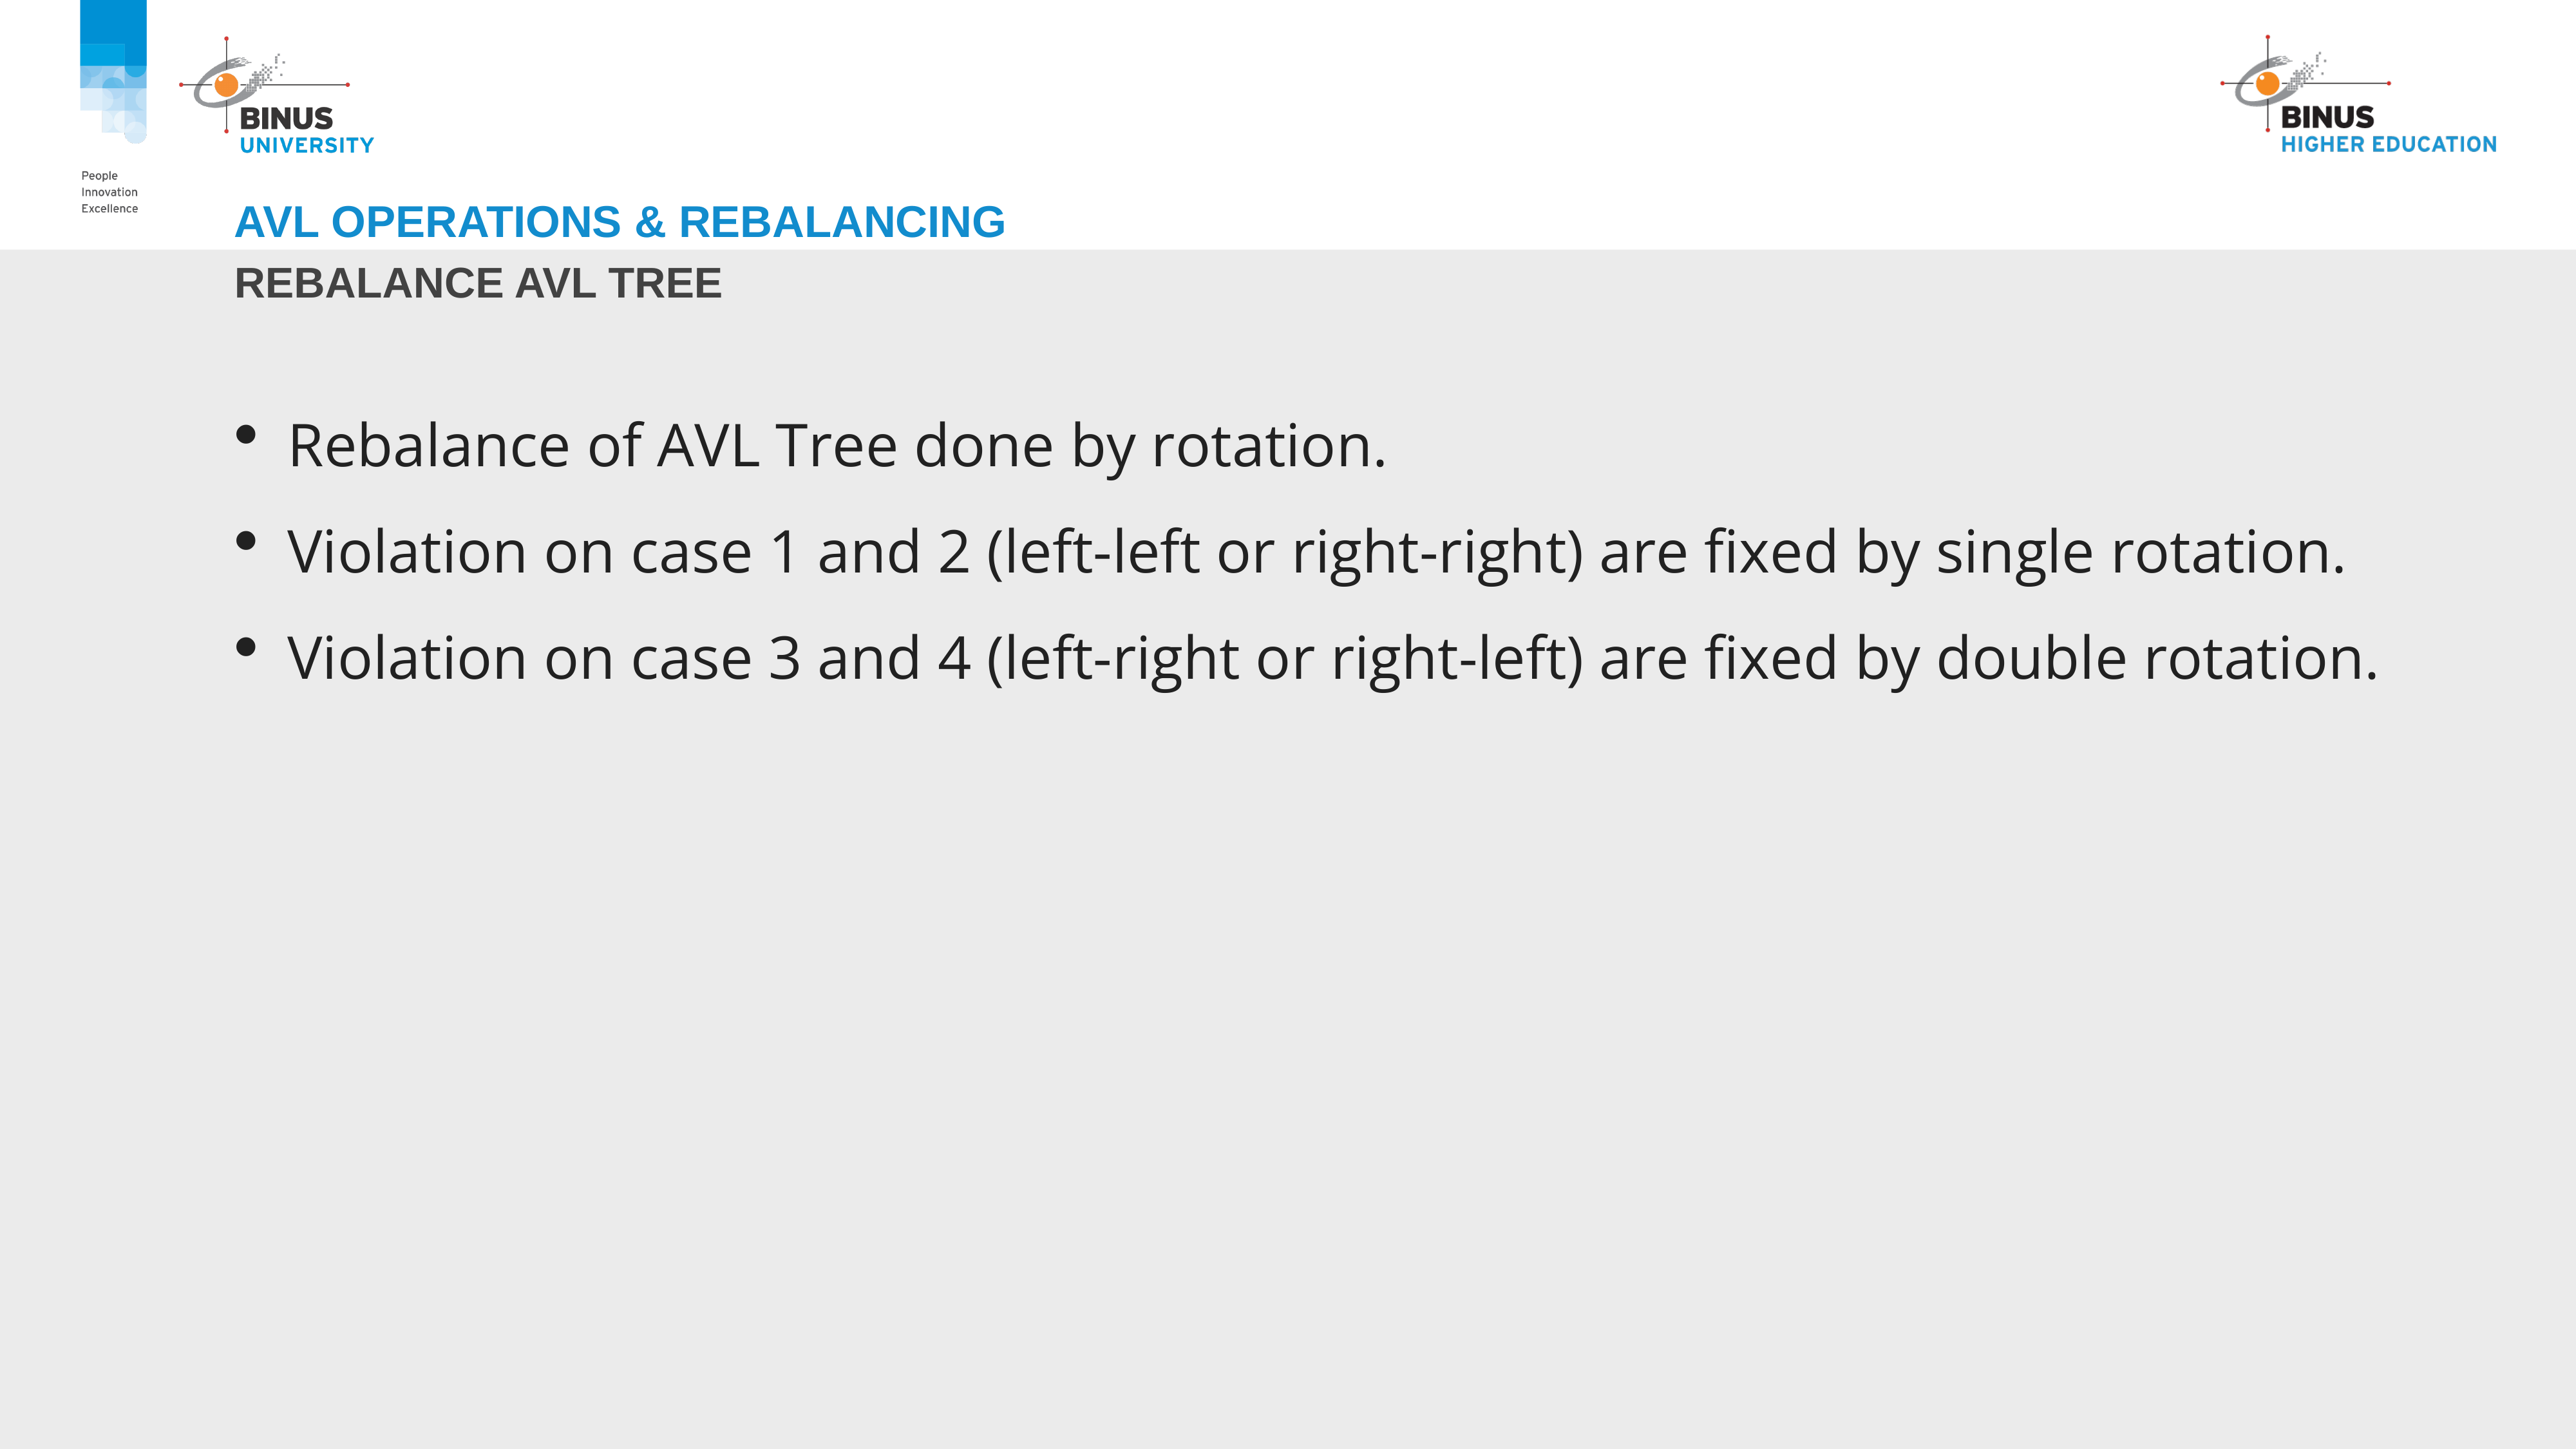

# AVL Operations & Rebalancing
Rebalance AVL Tree
Rebalance of AVL Tree done by rotation.
Violation on case 1 and 2 (left-left or right-right) are fixed by single rotation.
Violation on case 3 and 4 (left-right or right-left) are fixed by double rotation.